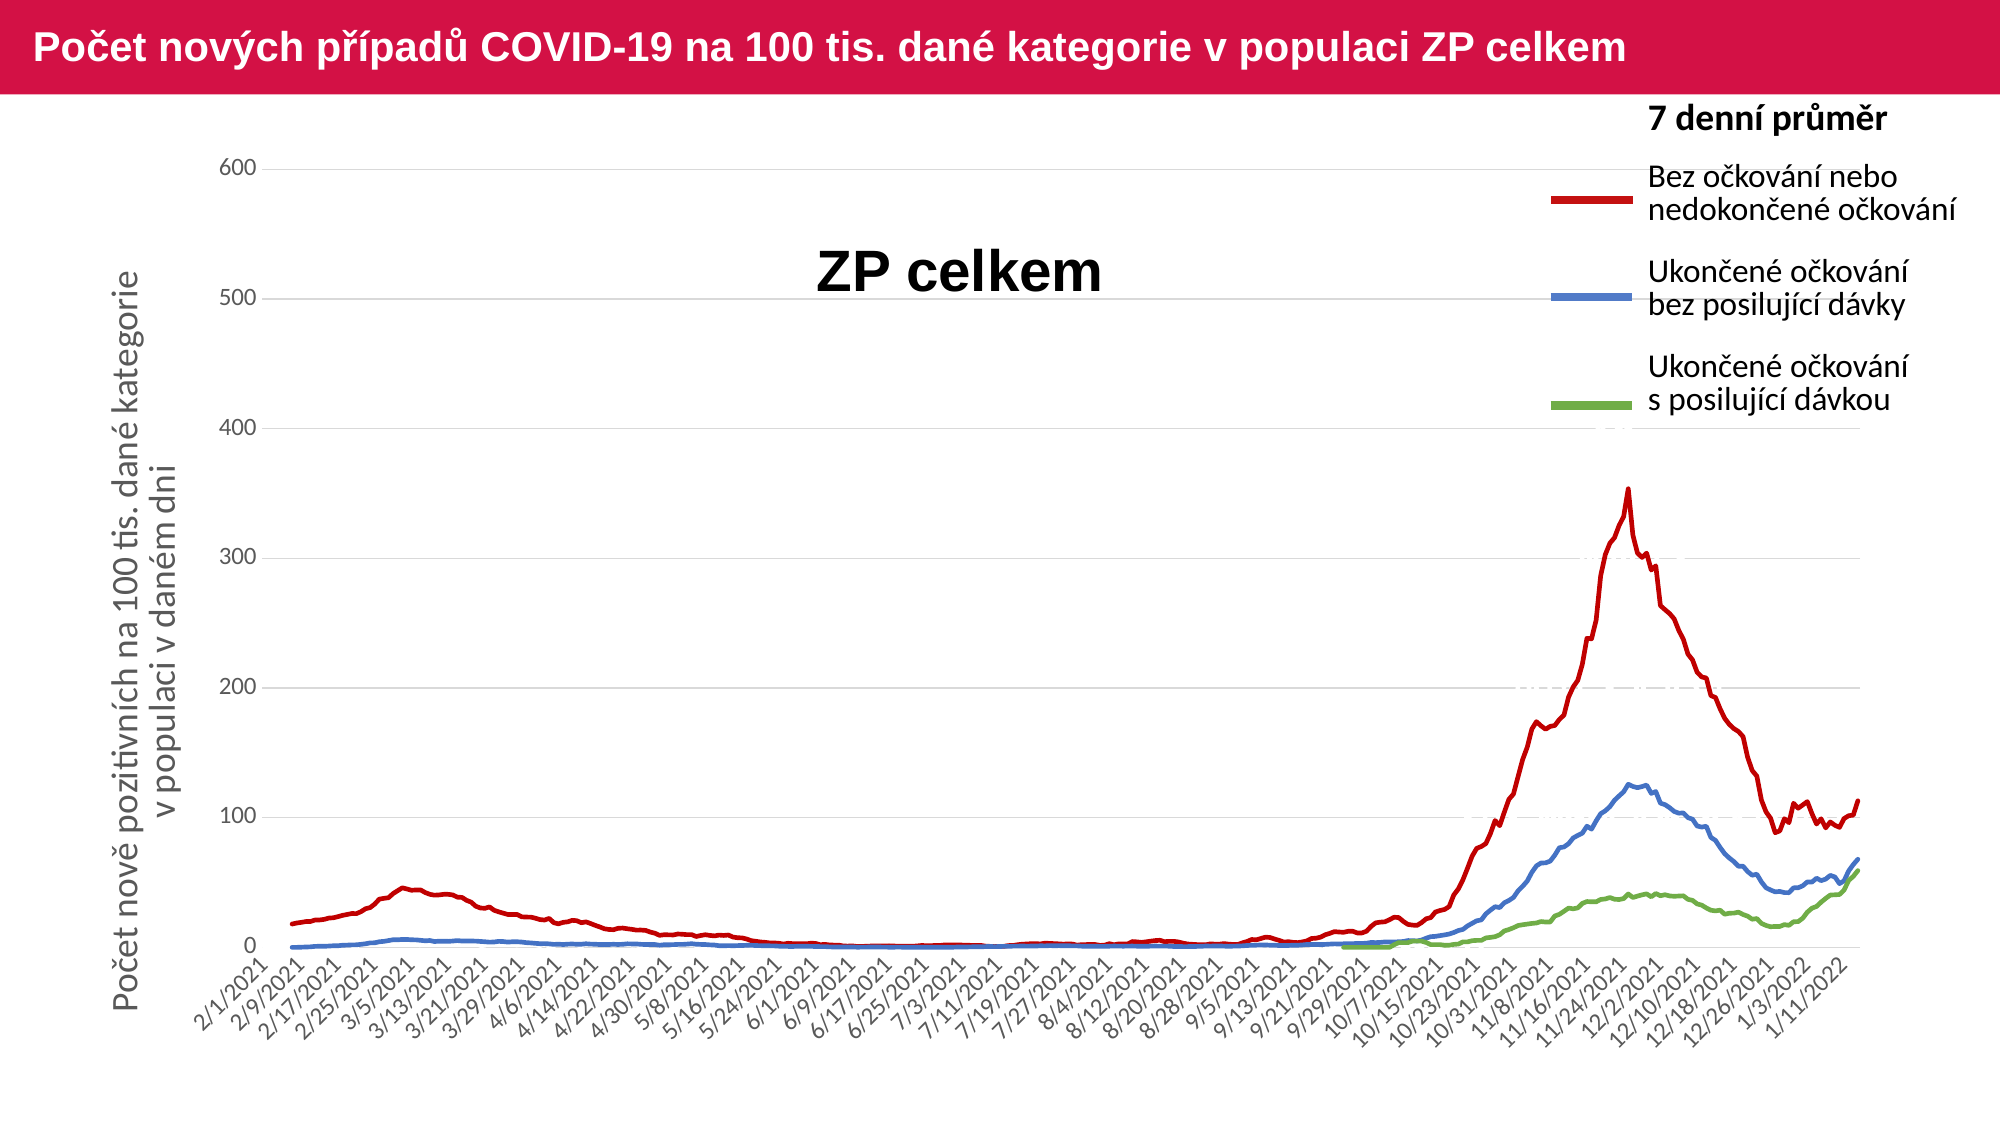

# Počet nových případů COVID-19 na 100 tis. dané kategorie v populaci ZP celkem
| 7 denní průměr |
| --- |
| Bez očkování nebo nedokončené očkování |
| Ukončené očkování bez posilující dávky |
| Ukončené očkování s posilující dávkou |

### Chart

| Category | Bez očkování | Ukončené očkování - bez posilující dávky | Ukončené očkování - s posilující dávkou |
|---|---|---|---|
| 44228 | 18.539575814505 | 0.0 | None |
| 44229 | 27.003560315567 | 0.0 | None |
| 44230 | 22.616001239691 | 0.0 | None |
| 44231 | 22.322462715169 | 0.0 | None |
| 44232 | 19.015905748719 | 0.0 | None |
| 44233 | 11.022880957125 | 0.0 | None |
| 44234 | 5.103646555463 | 0.0 | None |
| 44235 | 24.079186123509 | 0.0 | None |
| 44236 | 30.553942986342 | 0.817497721225 | None |
| 44237 | 27.084628363378 | 0.817527795945 | None |
| 44238 | 22.663300411112 | 1.22633179633 | None |
| 44239 | 26.971475339701 | 2.452753829361 | None |
| 44240 | 11.192933527966 | 0.408805674222 | None |
| 44241 | 8.418098912662 | 0.0 | None |
| 44242 | 31.135785555869 | 1.226502260852 | None |
| 44243 | 32.083080370584 | 2.453084754078 | None |
| 44244 | 33.016711535531 | 0.817725007257 | None |
| 44245 | 29.890663100762 | 4.088758775498 | None |
| 44246 | 31.77389908825 | 2.862224766422 | None |
| 44247 | 16.22147723586 | 1.63561720015 | None |
| 44248 | 7.596310363537 | 0.408917676693 | None |
| 44249 | 41.700258541602 | 3.680394538294 | None |
| 44250 | 48.255150527684 | 5.725245469899 | None |
| 44251 | 38.797621184659 | 5.72545619617 | None |
| 44252 | 49.556645015132 | 4.498719909698 | None |
| 44253 | 58.228182440301 | 8.588746288434 | None |
| 44254 | 20.456049575837 | 3.681026761064 | None |
| 44255 | 10.836910517221 | 4.499179922205 | None |
| 44256 | 63.990834074814 | 8.179791824298 | None |
| 44257 | 64.000393848577 | 5.316538524456 | None |
| 44258 | 53.959511759452 | 7.769817123041 | None |
| 44259 | 43.802288982472 | 4.497873732417 | None |
| 44260 | 51.08959601375 | 6.541693071938 | None |
| 44261 | 22.085223723316 | 3.679341316141 | None |
| 44262 | 10.731713475875 | 1.635102377847 | None |
| 44263 | 50.151724838435 | 5.722296929987 | None |
| 44264 | 54.325595664178 | 6.947793462535 | None |
| 44265 | 49.471553856532 | 2.451921898114 | None |
| 44266 | 45.223143912964 | 6.129203612143 | None |
| 44267 | 53.971453652826 | 6.537176103352 | None |
| 44268 | 22.111232506113 | 2.859734126432 | None |
| 44269 | 7.80487804878 | 3.267933808 | None |
| 44270 | 37.855301373886 | 8.169033644165 | None |
| 44271 | 53.072644000497 | 4.492528108931 | None |
| 44272 | 33.562788738697 | 3.26697294538 | None |
| 44273 | 35.675354276087 | 5.30828909759 | None |
| 44274 | 31.897078759203 | 6.124348777579 | None |
| 44275 | 12.626094815326 | 1.224749742802 | None |
| 44276 | 5.981298473439 | 1.632839671472 | None |
| 44277 | 45.433286563773 | 5.714379010269 | None |
| 44278 | 34.915732223192 | 5.713795960346 | None |
| 44279 | 24.983625596737 | 6.529412964965 | None |
| 44280 | 28.600223354125 | 4.080483455679 | None |
| 44281 | 24.750262971544 | 3.264067109219 | None |
| 44282 | 12.388077163956 | 3.263734201486 | None |
| 44283 | 6.202747127783 | 1.631707336972 | None |
| 44284 | 32.699519247493 | 4.0788690112 | None |
| 44285 | 33.71449442306 | 2.447081854888 | None |
| 44286 | 24.857424912821 | 4.893664743184 | None |
| 44287 | 22.270594912246 | 2.038652858191 | None |
| 44288 | 17.506236596787 | 1.222962340912 | None |
| 44289 | 10.225994477962 | 3.668199158759 | None |
| 44290 | 14.620844938629 | 0.407502944208 | None |
| 44291 | 9.614317938098 | 1.222279714638 | None |
| 44292 | 27.693781623304 | 3.666152047545 | None |
| 44293 | 32.610096996079 | 2.850928995576 | None |
| 44294 | 25.381491508737 | 4.071992833292 | None |
| 44295 | 25.834129233274 | 2.035615122177 | None |
| 44296 | 7.847938346596 | 2.035233970497 | None |
| 44297 | 3.928439545243 | 0.813944497124 | None |
| 44298 | 14.32790199715 | 3.662064672062 | None |
| 44299 | 18.560810865337 | 2.034099646473 | None |
| 44300 | 22.932210747016 | 2.033727334108 | None |
| 44301 | 16.681541040761 | 2.440016266775 | None |
| 44302 | 15.940399684547 | 2.032966586161 | None |
| 44303 | 4.210561773151 | 2.439103710689 | None |
| 44304 | 2.532906679274 | 1.625771733519 | None |
| 44305 | 21.997360316761 | 2.844568702429 | None |
| 44306 | 19.813238689225 | 2.844037069991 | None |
| 44307 | 19.203742984087 | 4.874600892051 | None |
| 44308 | 13.298226016649 | 1.624563398586 | None |
| 44309 | 11.726819235591 | 2.030324933202 | None |
| 44310 | 4.538564179836 | 0.405989151969 | None |
| 44311 | 0.910390284314 | 0.405914993282 | None |
| 44312 | 12.872497908219 | 2.840874502339 | None |
| 44313 | 13.95050361318 | 2.840344249723 | None |
| 44314 | 7.529553497477 | 1.21706816393 | None |
| 44315 | 16.177226271815 | 4.056136935182 | None |
| 44316 | 11.572957855145 | 2.433228163804 | None |
| 44317 | 3.865630677645 | 0.81097081316 | None |
| 44318 | 5.811419439198 | 1.622027128403 | None |
| 44319 | 11.704576489407 | 2.83870863089 | None |
| 44320 | 11.782842217923 | 4.461063030765 | None |
| 44321 | 7.901078497214 | 3.244593695754 | None |
| 44322 | 5.964273998747 | 1.216786790562 | None |
| 44323 | 16.997110491216 | 1.622474517009 | None |
| 44324 | 8.011777312649 | 0.0 | None |
| 44325 | 2.00619915539 | 0.0 | None |
| 44326 | 9.05596586907 | 1.622737802082 | None |
| 44327 | 16.164881794301 | 1.217117541098 | None |
| 44328 | 6.093164484975 | 2.434373351726 | None |
| 44329 | 8.160017952039 | 2.434501758927 | None |
| 44330 | 6.146785231324 | 0.811546686251 | None |
| 44331 | 4.100713524153 | 0.811589498031 | None |
| 44332 | 1.025925127984 | 0.405817804038 | None |
| 44333 | 3.085118417128 | 2.840874502339 | None |
| 44334 | 7.213743211352 | 1.217586824087 | None |
| 44335 | 3.099846040979 | 1.217651069909 | None |
| 44336 | 4.146108876819 | 1.6236270204 | None |
| 44337 | 4.162504162504 | 0.405928175068 | None |
| 44338 | 1.041091897181 | 0.405949597297 | None |
| 44339 | 1.042263796967 | 0.0 | None |
| 44340 | 1.04452823882 | 1.217982290537 | None |
| 44341 | 3.140111787979 | 0.812034349052 | None |
| 44342 | 7.352863940504 | 0.40603860615 | None |
| 44343 | 2.108214658416 | 1.218185066675 | None |
| 44344 | 3.173696404201 | 1.624332500862 | None |
| 44345 | 1.062959065446 | 0.406106213018 | None |
| 44346 | 1.063852422391 | 0.0 | None |
| 44347 | 4.271861249946 | 0.812298194667 | None |
| 44348 | 2.152412316103 | 0.0 | None |
| 44349 | 0.0 | 0.0 | None |
| 44350 | 4.376702810937 | 1.218521527213 | None |
| 44351 | 0.0 | 0.0 | None |
| 44352 | 0.0 | 0.0 | None |
| 44353 | 1.107505565215 | 0.0 | None |
| 44354 | 0.0 | 0.406206840523 | None |
| 44355 | 1.123671258736 | 0.40621344079 | None |
| 44356 | 1.131490512452 | 0.0 | None |
| 44357 | 1.141982710381 | 0.0 | None |
| 44358 | None | None | None |
| 44359 | 1.157943492357 | 0.406246445343 | None |
| 44360 | 1.161170459823 | 0.406254697319 | None |
| 44361 | 1.168429047146 | 0.0 | None |
| 44362 | None | None | None |
| 44363 | 0.0 | 0.0 | None |
| 44364 | 2.387090613959 | 0.0 | None |
| 44365 | 0.0 | 0.0 | None |
| 44366 | 0.0 | 0.406302565394 | None |
| 44367 | 1.209862801558 | 0.0 | None |
| 44368 | None | None | None |
| 44369 | 1.223945265167 | 0.0 | None |
| 44370 | 2.463357556349 | 0.0 | None |
| 44371 | 2.480527856327 | 0.0 | None |
| 44372 | None | None | None |
| 44373 | 1.254988579603 | 0.0 | None |
| 44374 | 1.256960418316 | 0.0 | None |
| 44375 | 0.0 | 0.406375214362 | None |
| 44376 | 3.817473850304 | 0.0 | None |
| 44377 | None | None | None |
| 44378 | 1.29055571329 | 0.406373562961 | None |
| 44379 | 2.600983171638 | 0.812694284727 | None |
| 44380 | None | None | None |
| 44381 | 1.30643812709 | 0.40629596223 | None |
| 44382 | 0.0 | 0.812539103444 | None |
| 44383 | 1.322768819693 | 0.0 | None |
| 44384 | 0.0 | 0.406218391131 | None |
| 44385 | 0.0 | 1.218575972118 | None |
| 44386 | 0.0 | 0.812331187425 | None |
| 44387 | 1.355454348297 | 0.0 | None |
| 44388 | None | None | None |
| 44389 | 2.732240437158 | 2.030440361905 | None |
| 44390 | 4.126888051283 | 0.406063337759 | None |
| 44391 | 1.385924550267 | 1.624147829935 | None |
| 44392 | 4.191466174867 | 0.406010580635 | None |
| 44393 | 2.815672030521 | 2.029929277263 | None |
| 44394 | 1.41091483718 | 0.0 | None |
| 44395 | 2.825656965244 | 0.405933118459 | None |
| 44396 | 2.829294515412 | 2.029542013549 | None |
| 44397 | 2.833704076283 | 2.029410212803 | None |
| 44398 | 5.705808513066 | 0.81171137167 | None |
| 44399 | 2.870099305435 | 2.029154897568 | None |
| 44400 | 1.444251877527 | 1.217413888257 | None |
| 44401 | 0.0 | 0.405778282746 | None |
| 44402 | 1.449989850071 | 0.0 | None |
| 44403 | 4.375601645226 | 2.028636229008 | None |
| 44404 | 1.466598225416 | 1.217102727527 | None |
| 44405 | 0.0 | 0.811352443387 | None |
| 44406 | 5.944861410418 | 0.405649891691 | None |
| 44407 | 1.49644594089 | 0.811247130213 | None |
| 44408 | 1.499317810396 | 0.405597241938 | None |
| 44409 | 0.0 | 0.405615338749 | None |
| 44410 | 0.0 | 0.81126687435 | None |
| 44411 | 3.048780487804 | 1.622599566765 | None |
| 44412 | 7.676718049499 | 1.622671972804 | None |
| 44413 | 0.0 | 1.217053351562 | None |
| 44414 | 6.225777833118 | 0.405702555114 | None |
| 44415 | 1.561280249804 | 0.0 | None |
| 44416 | 0.0 | 0.811474245836 | None |
| 44417 | 12.581187978674 | 1.217260757541 | None |
| 44418 | 1.582153310655 | 0.811543393225 | None |
| 44419 | 4.776385549841 | 1.623159235978 | None |
| 44420 | 3.201075561388 | 0.811612552399 | None |
| 44421 | 9.656237929702 | 1.217473175007 | None |
| 44422 | 4.838709677419 | 0.405840861681 | None |
| 44423 | 1.615926572296 | 0.405858980238 | None |
| 44424 | 4.869576509162 | 1.217626359175 | None |
| 44425 | 3.262589517299 | 0.405893574704 | None |
| 44426 | 4.920291281243 | 0.0 | None |
| 44427 | 0.0 | 1.217784525206 | None |
| 44428 | 3.316859597333 | 0.405944653505 | None |
| 44429 | 0.0 | 0.405962781332 | None |
| 44430 | 0.0 | 0.811961821555 | None |
| 44431 | 3.35221749187 | 1.623989573986 | None |
| 44432 | 3.369783154454 | 1.218046578101 | None |
| 44433 | 3.390750033907 | 1.624128046255 | None |
| 44434 | 5.1136944738 | 0.406050147193 | None |
| 44435 | 1.715471840529 | 1.218199906604 | None |
| 44436 | 0.0 | 0.406084774257 | None |
| 44437 | 3.441393075917 | 0.0 | None |
| 44438 | 0.0 | 0.406119407228 | None |
| 44439 | 1.738344400792 | 2.436815407171 | None |
| 44440 | 3.49528137015 | 2.030498081179 | None |
| 44441 | 14.054319946593 | 1.624253351037 | None |
| 44442 | 8.843609607697 | 3.248216526113 | None |
| 44443 | 10.62473438164 | 1.217972400745 | None |
| 44444 | 1.77238971305 | 0.81190908242 | None |
| 44445 | 7.125298371869 | 1.217754865945 | None |
| 44446 | 8.947424931104 | 2.841162766156 | None |
| 44447 | 1.797009775733 | 0.405844155844 | None |
| 44448 | 5.412231643514 | 1.623231691975 | None |
| 44449 | 1.811791136717 | 1.62308678645 | None |
| 44450 | 1.813039379215 | 1.217206430095 | None |
| 44451 | 3.628447024673 | 1.21709778975 | None |
| 44452 | 3.637487950821 | 2.839629874528 | None |
| 44453 | 7.295010213014 | 2.433751262508 | None |
| 44454 | 5.482055405306 | 2.027953308403 | 0.0 |
| 44455 | 10.988407230371 | 4.055528293393 | None |
| 44456 | 14.684826902602 | 1.216564745575 | 0.0 |
| 44457 | 3.671880737313 | 1.216441422263 | None |
| 44458 | 9.178859251372 | 1.621770649194 | None |
| 44459 | 16.555377738535 | 3.246581957932 | 0.0 |
| 44460 | 14.737850484506 | 4.062546973199 | 0.0 |
| 44461 | 14.760147601476 | 3.253183036277 | 0.0 |
| 44462 | 9.239070179977 | 3.257859586251 | 0.0 |
| 44463 | 12.96176279974 | 2.446004451728 | 0.0 |
| 44464 | 9.258230566974 | 1.630829195104 | 0.0 |
| 44465 | 9.257544899092 | 1.63101538863 | 0.0 |
| 44466 | 7.414684783213 | 4.902401359599 | 0.0 |
| 44467 | 14.852496147633 | 4.085534755644 | 0.0 |
| 44468 | 24.167611682251 | 4.097823236296 | 0.0 |
| 44469 | 35.377138920438 | 7.398273736128 | 0.0 |
| 44470 | 31.720560520963 | 1.653610037412 | 0.0 |
| 44471 | 13.066527290375 | 2.894559468724 | 0.0 |
| 44472 | 11.203644919147 | 4.135837445045 | 0.0 |
| 44473 | 18.709073900841 | 4.152996386893 | 0.0 |
| 44474 | 28.106730625093 | 4.589548346719 | 13.86962552011 |
| 44475 | 22.515338574403 | 5.456315895507 | 11.595547309833 |
| 44476 | 15.039007425509 | 8.438711746264 | 0.0 |
| 44477 | 15.075282190438 | 6.822184036942 | 0.0 |
| 44478 | 9.426314499556 | 2.560917832951 | 7.95291872117 |
| 44479 | 9.429692214846 | 2.1350003416 | 0.0 |
| 44480 | 34.000113333711 | 9.4423437614 | 0.0 |
| 44481 | 49.118697221015 | 14.246121169736 | 6.575054244197 |
| 44482 | 28.396721125267 | 13.900049953304 | 0.0 |
| 44483 | 45.50280600637 | 10.062210711442 | 0.0 |
| 44484 | 22.788127385632 | 11.044012599009 | 0.0 |
| 44485 | 15.197279686936 | 6.193758461116 | 4.808385824878 |
| 44486 | 24.701210359307 | 7.083752086386 | 0.0 |
| 44487 | 97.043041443087 | 17.37340799444 | 4.476275738585 |
| 44488 | 81.942221205884 | 25.112670687683 | 8.395953150581 |
| 44489 | 78.23083821481 | 19.897527732179 | 11.683152893527 |
| 44490 | 106.994784004279 | 28.781053843412 | 0.0 |
| 44491 | 88.055130168453 | 25.015171238112 | 6.465586913652 |
| 44492 | 57.447052966182 | 19.962025727801 | 6.371861858034 |
| 44493 | 34.474173098653 | 12.085603257534 | 0.0 |
| 44494 | 113.169908313192 | 49.7115790461 | 17.880025032035 |
| 44495 | 136.354906856155 | 45.452608553612 | 11.244483175442 |
| 44496 | 148.039913098648 | 38.437145657563 | 15.525941260188 |
| 44497 | 78.943314849044 | 24.066461941297 | 10.252729789306 |
| 44498 | 160.151275421603 | 50.569637794969 | 26.75747993189 |
| 44499 | 127.403289321287 | 32.633101654546 | 14.475620642235 |
| 44500 | 63.715173865194 | 28.29392509915 | 9.576938731534 |
| 44501 | 206.843224434564 | 85.579382254574 | 29.933225880727 |
| 44502 | 228.270752326233 | 70.014797453646 | 15.433459740717 |
| 44503 | 215.02876736212 | 66.798254205025 | 18.896844227014 |
| 44504 | 176.62357827724 | 70.847519827111 | 13.853156540668 |
| 44505 | 200.435899431773 | 85.736109451236 | 29.483848379309 |
| 44506 | 105.156566443371 | 47.939887549698 | 21.89661149937 |
| 44507 | 44.81596227665 | 29.227404867406 | 7.25939638119 |
| 44508 | 222.534551417193 | 94.782237808634 | 29.937483490358 |
| 44509 | 232.931412464766 | 102.089647471686 | 47.768527364542 |
| 44510 | 247.393532426223 | 107.037586867187 | 27.978012573648 |
| 44511 | 200.428366508812 | 75.066907460997 | 30.238405958557 |
| 44512 | 297.513496473184 | 103.085927108273 | 46.806583119432 |
| 44513 | 159.760162521449 | 78.870485775541 | 18.014772113132 |
| 44514 | 80.928506572973 | 43.38370663715 | 11.966195497718 |
| 44515 | 308.837503959455 | 106.582896249964 | 54.114928407412 |
| 44516 | 373.193584246466 | 139.8712729423 | 57.947253865505 |
| 44517 | 244.829713967236 | 91.161338476352 | 26.719543236439 |
| 44518 | 301.571768089313 | 119.779099698824 | 30.153095489371 |
| 44519 | 537.548138639281 | 141.668764379086 | 59.378504981196 |
| 44520 | 273.114306369989 | 94.534607886887 | 20.972604535325 |
| 44521 | 142.696358228153 | 65.850589715548 | 19.605792858263 |
| 44522 | 338.709677419354 | 141.189312324996 | 44.863742405209 |
| 44523 | 438.498999737304 | 163.137029106764 | 56.360607692596 |
| 44524 | 293.831563589203 | 113.362876385967 | 31.859231212243 |
| 44525 | 451.375475265843 | 160.721406005582 | 55.061465353171 |
| 44526 | 288.049029622063 | 129.668374697753 | 40.270618556701 |
| 44527 | 175.915887659295 | 87.994418639731 | 28.590706876636 |
| 44528 | 118.755118755118 | 71.854475777478 | 26.172052799271 |
| 44529 | 361.89418707462 | 149.019907531236 | 50.279329608938 |
| 44530 | 347.143299927678 | 118.494094614958 | 40.554167214695 |
| 44531 | 316.567006683081 | 123.062898814949 | 49.508147319026 |
| 44532 | 236.952048388102 | 98.332310413325 | 43.180166612252 |
| 44533 | 265.679260281996 | 121.712906301347 | 45.651446136365 |
| 44534 | 155.045256453234 | 71.26858073712 | 22.196214536502 |
| 44535 | 90.199697935895 | 51.710529896851 | 24.130788875706 |
| 44536 | 299.439078908523 | 139.584135541008 | 51.494325721415 |
| 44537 | 298.823778743244 | 119.678815458049 | 41.877678223607 |
| 44538 | 236.588017136645 | 98.004653458365 | 30.606779401637 |
| 44539 | 205.9113723135 | 90.050814388119 | 37.57809197238 |
| 44540 | 198.785678788271 | 84.738952889525 | 26.493938369617 |
| 44541 | 129.856076182231 | 65.322059773354 | 15.442472248968 |
| 44542 | 84.49605685068 | 55.943232341077 | 9.052559158474 |
| 44543 | 204.516774726948 | 79.534980525079 | 39.366556321016 |
| 44544 | 288.448931427822 | 103.649514424557 | 38.004330726059 |
| 44545 | 175.619607929225 | 60.013522034078 | 34.893965960936 |
| 44546 | 154.40608801147 | 56.203131977272 | 15.468037020168 |
| 44547 | 166.422580215683 | 61.938437896915 | 32.01536737634 |
| 44548 | 106.692747115961 | 45.63910484404 | 15.947758500574 |
| 44549 | 68.980863373386 | 30.771658513492 | 14.229871010404 |
| 44550 | 176.627093254633 | 79.702232459531 | 26.506742652662 |
| 44551 | 177.524100582009 | 74.871390273159 | 29.517390662665 |
| 44552 | 103.640951694304 | 39.798893753198 | 17.880364109232 |
| 44553 | 124.544281153053 | 61.956858461187 | 19.436818192861 |
| 44554 | 36.501345987133 | 20.384367636147 | 5.668750607366 |
| 44555 | 43.438500228623 | 13.863404689092 | 4.858850395996 |
| 44556 | 34.34459072696 | 18.761879124554 | 7.287095363787 |
| 44557 | 98.91196834817 | 69.872585285655 | 28.128490946644 |
| 44558 | 187.235616375026 | 77.098445595854 | 29.496643760264 |
| 44559 | 169.641197248559 | 33.467482157648 | 27.66186140617 |
| 44560 | 102.861417617355 | 61.553509393234 | 15.694275513006 |
| 44561 | 141.322781232334 | 46.461335721164 | 25.070903649383 |
| 44562 | 16.549245827225 | 14.371095500156 | 5.484002381623 |
| 44563 | 52.138879014101 | 29.649207519039 | 25.81917190874 |
| 44564 | 116.872585030768 | 90.619202721995 | 60.555715139705 |
| 44565 | 122.422525744737 | 76.085734789337 | 50.75244342256 |
| 44566 | 113.537539858923 | 54.24321959755 | 37.312580431455 |
| 44567 | 130.937659125627 | 48.791739115006 | 39.150435548595 |
| 44568 | 92.318157523929 | 54.480573135629 | 45.073003487616 |
| 44569 | 48.683121561754 | 34.657935299107 | 23.573612287745 |
| 44570 | 34.14550864613 | 21.032994366815 | 27.21428676503 |
| 44571 | 105.410241953276 | 54.469247955095 | 62.083220731413 |
| 44572 | 170.051261829652 | 91.416204921549 | 74.664192358156 |
| 44573 | 128.81490289338 | 107.605032895047 | 89.124637931158 |
| 44574 | 134.288272157564 | 83.043793669581 | 61.326943921501 |
| 44575 | 169.554918339359 | 83.354333456103 | 76.19370132069 |
ZP celkem